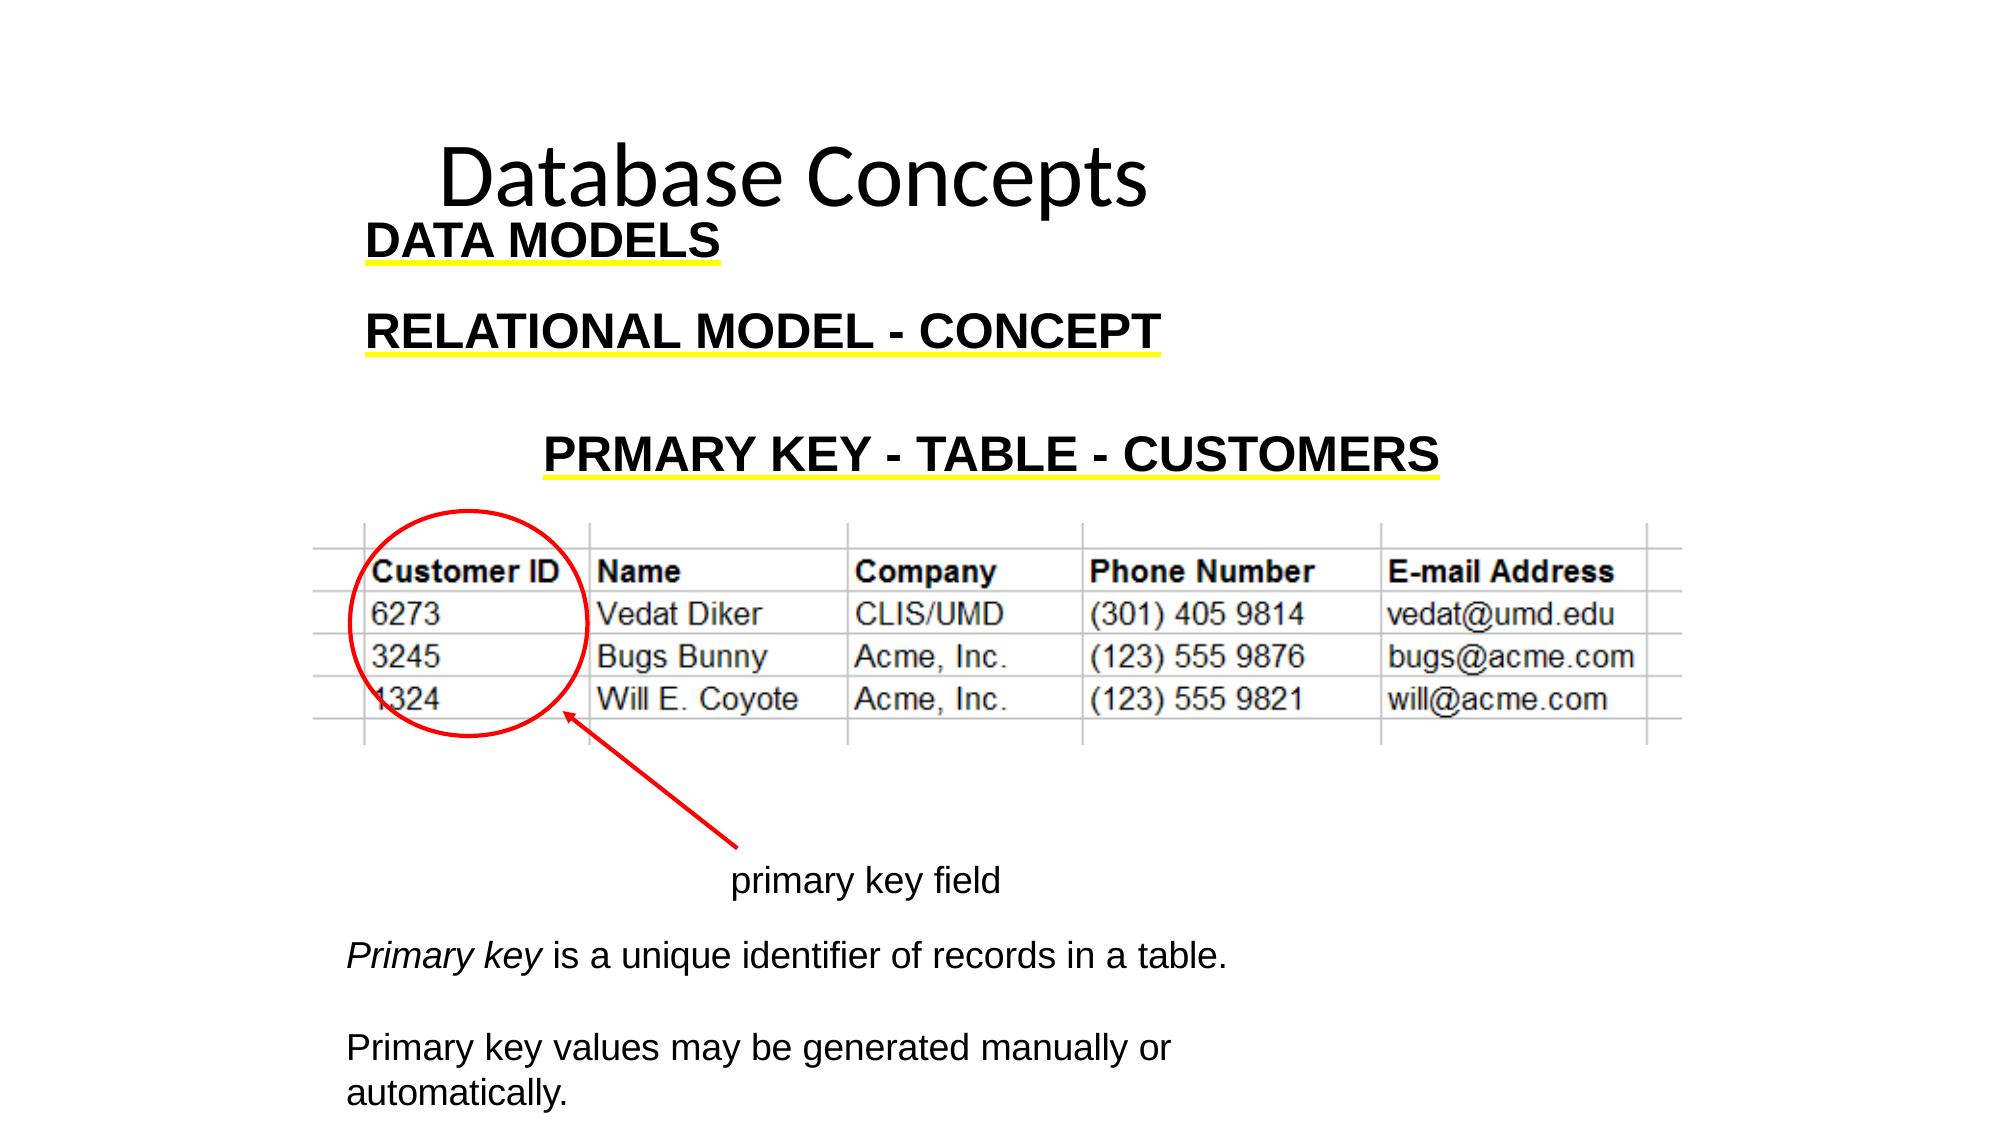

# Database Concepts
DATA MODELS
RELATIONAL MODEL - CONCEPT

PRMARY KEY - TABLE - CUSTOMERS

primary key field
Primary key is a unique identifier of records in a table.

Primary key values may be generated manually or automatically.